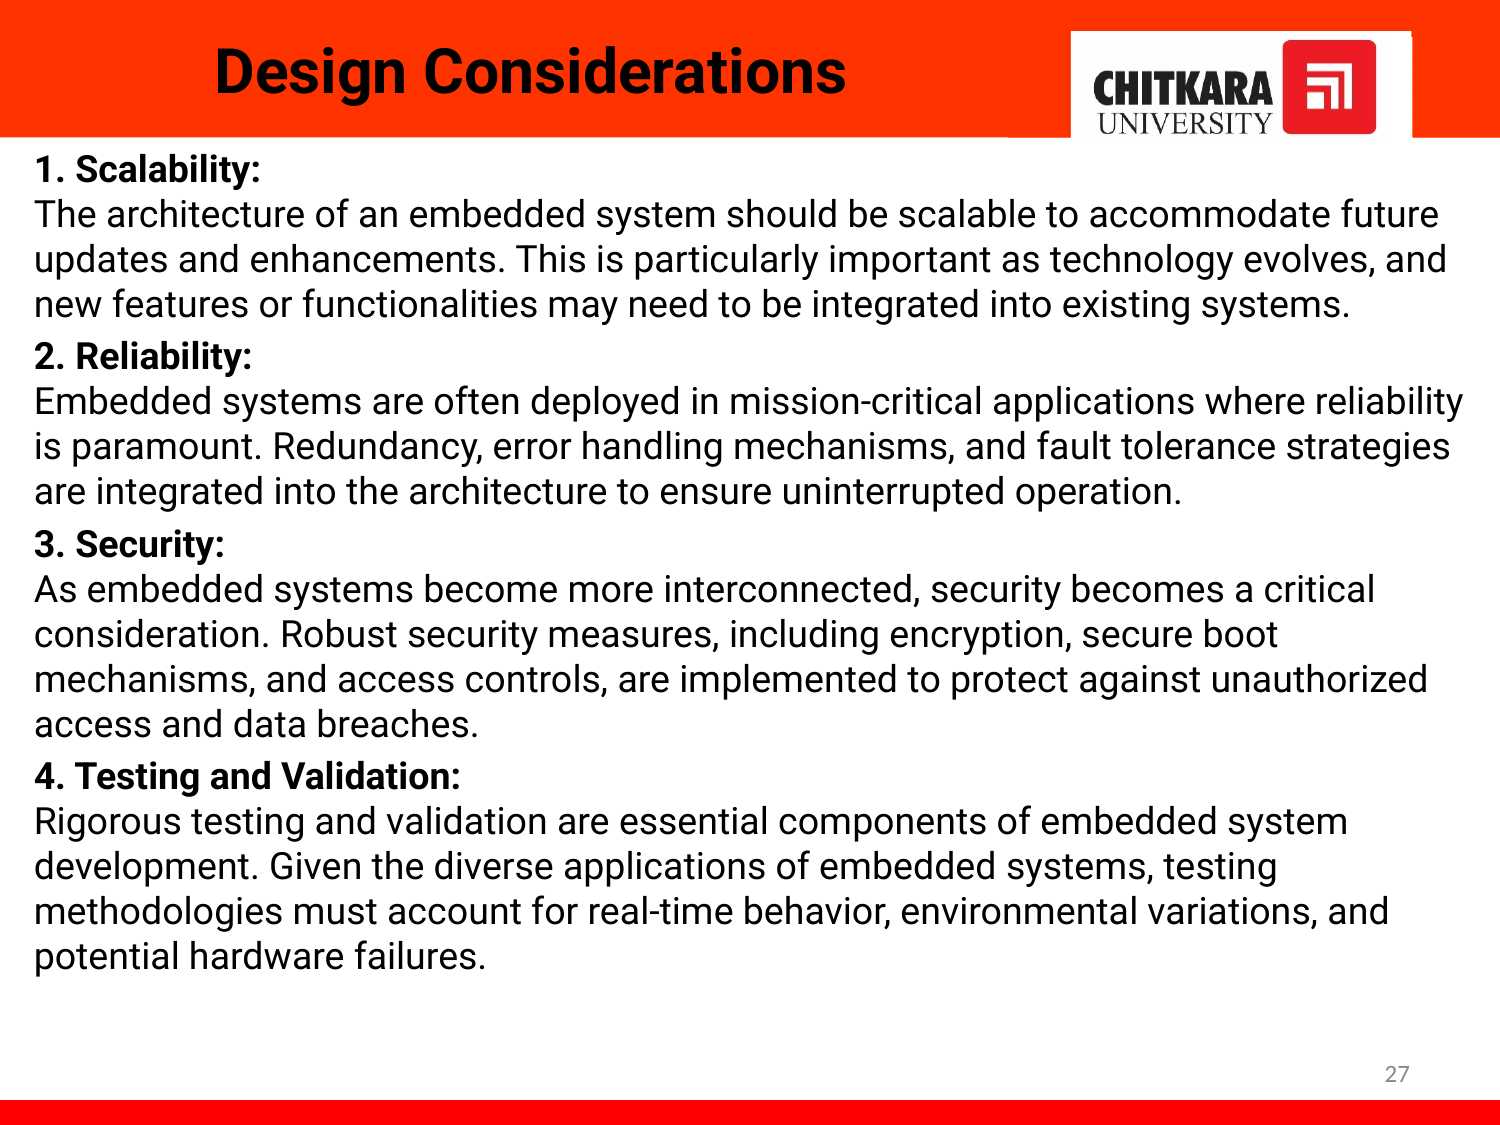

# Design Considerations
1. Scalability:
The architecture of an embedded system should be scalable to accommodate future updates and enhancements. This is particularly important as technology evolves, and new features or functionalities may need to be integrated into existing systems.
2. Reliability:
Embedded systems are often deployed in mission-critical applications where reliability is paramount. Redundancy, error handling mechanisms, and fault tolerance strategies are integrated into the architecture to ensure uninterrupted operation.
3. Security:
As embedded systems become more interconnected, security becomes a critical consideration. Robust security measures, including encryption, secure boot mechanisms, and access controls, are implemented to protect against unauthorized access and data breaches.
4. Testing and Validation:
Rigorous testing and validation are essential components of embedded system development. Given the diverse applications of embedded systems, testing methodologies must account for real-time behavior, environmental variations, and potential hardware failures.
27